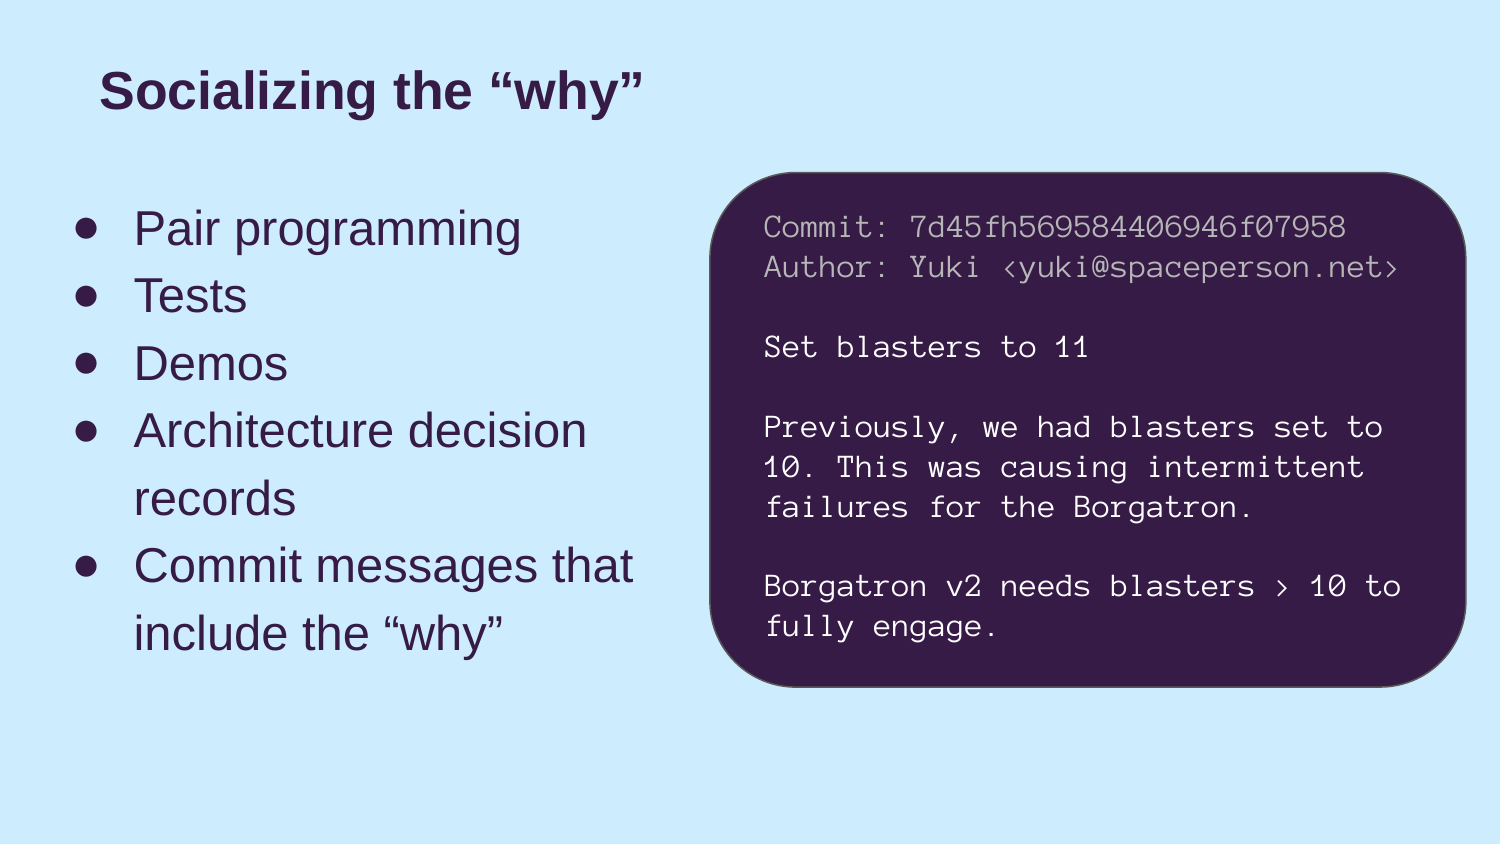

Socializing the “why”
Pair programming
Tests
Demos
Architecture decision records
Commit messages that include the “why”

Commit: 7d45fh569584406946f07958
Author: Yuki <yuki@spaceperson.net>

Set blasters to 11

Previously, we had blasters set to 10. This was causing intermittent failures for the Borgatron.

Borgatron v2 needs blasters > 10 to fully engage.